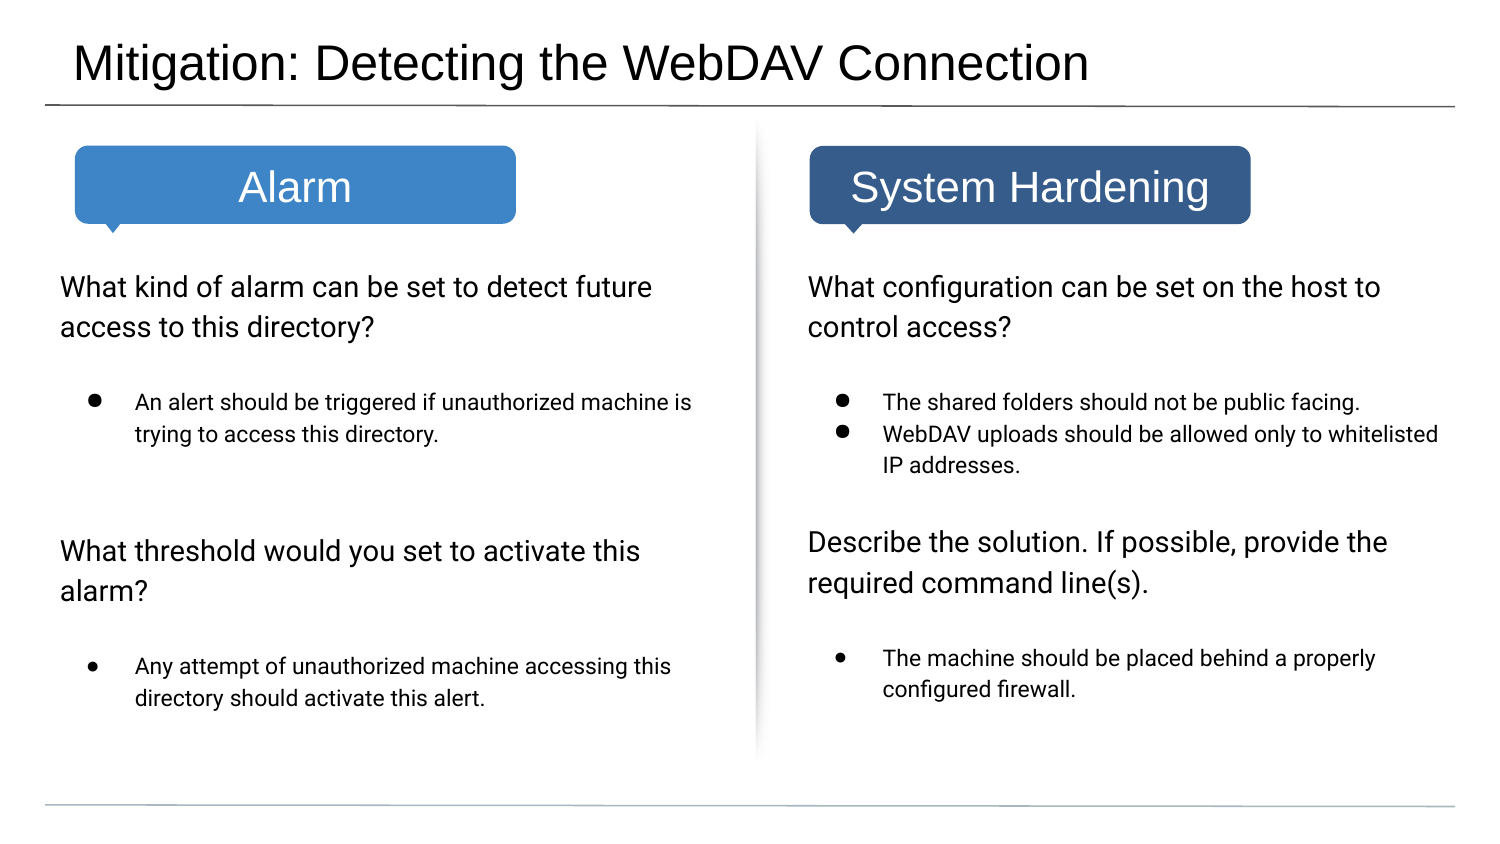

# Mitigation: Detecting the WebDAV Connection
What kind of alarm can be set to detect future access to this directory?

An alert should be triggered if unauthorized machine is trying to access this directory.

What threshold would you set to activate this alarm?

Any attempt of unauthorized machine accessing this directory should activate this alert.

What configuration can be set on the host to control access?

The shared folders should not be public facing.
WebDAV uploads should be allowed only to whitelisted IP addresses.

Describe the solution. If possible, provide the required command line(s).

The machine should be placed behind a properly configured firewall.